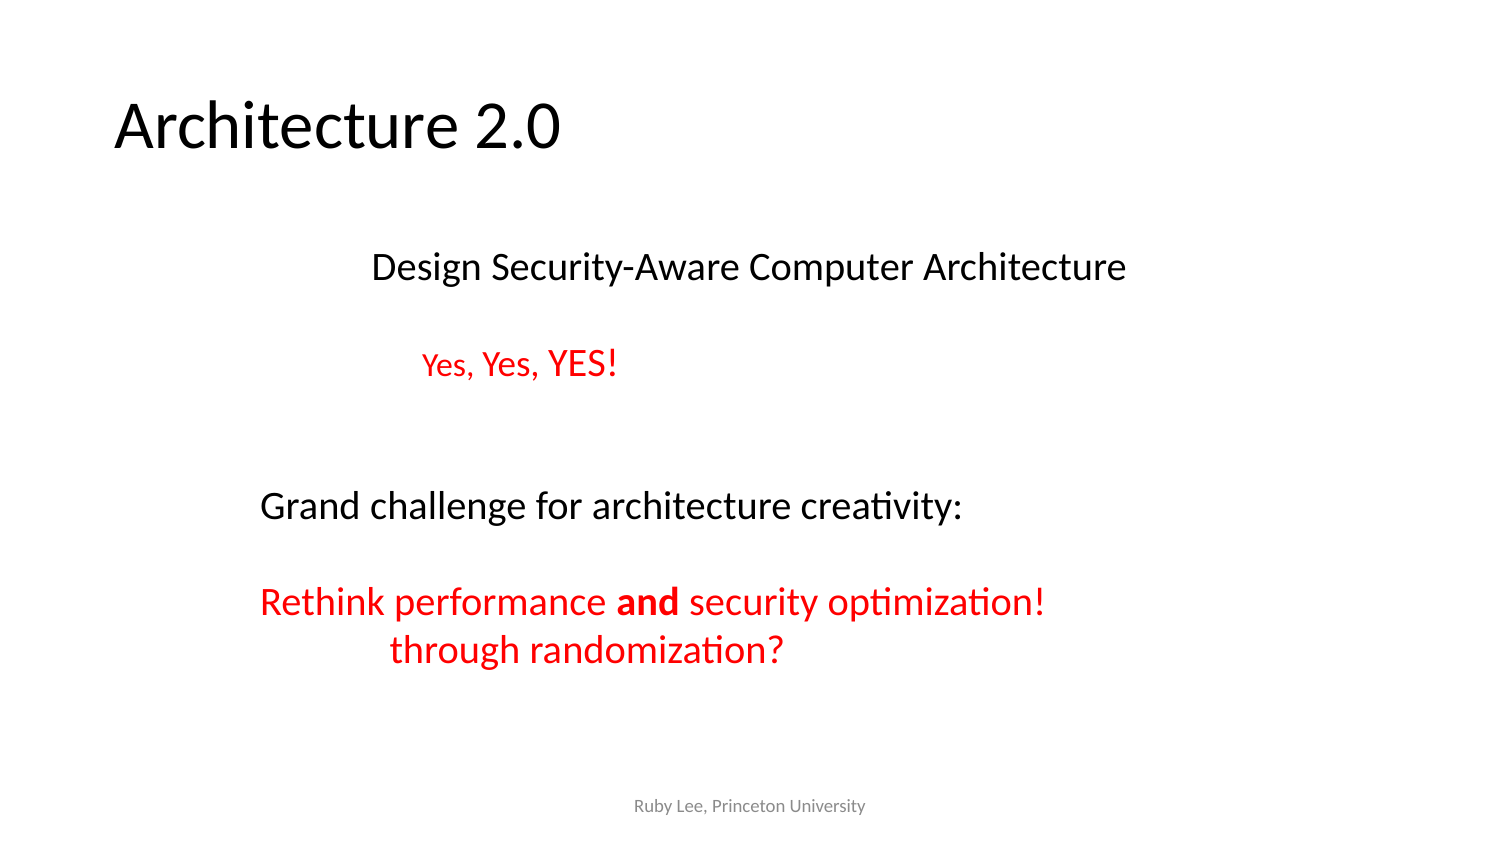

# Architecture 2.0
Design Security-Aware Computer Architecture

                  		Yes, Yes, YES!

Grand challenge for architecture creativity:

Rethink performance and security optimization!
              through randomization?

Ruby Lee, Princeton University